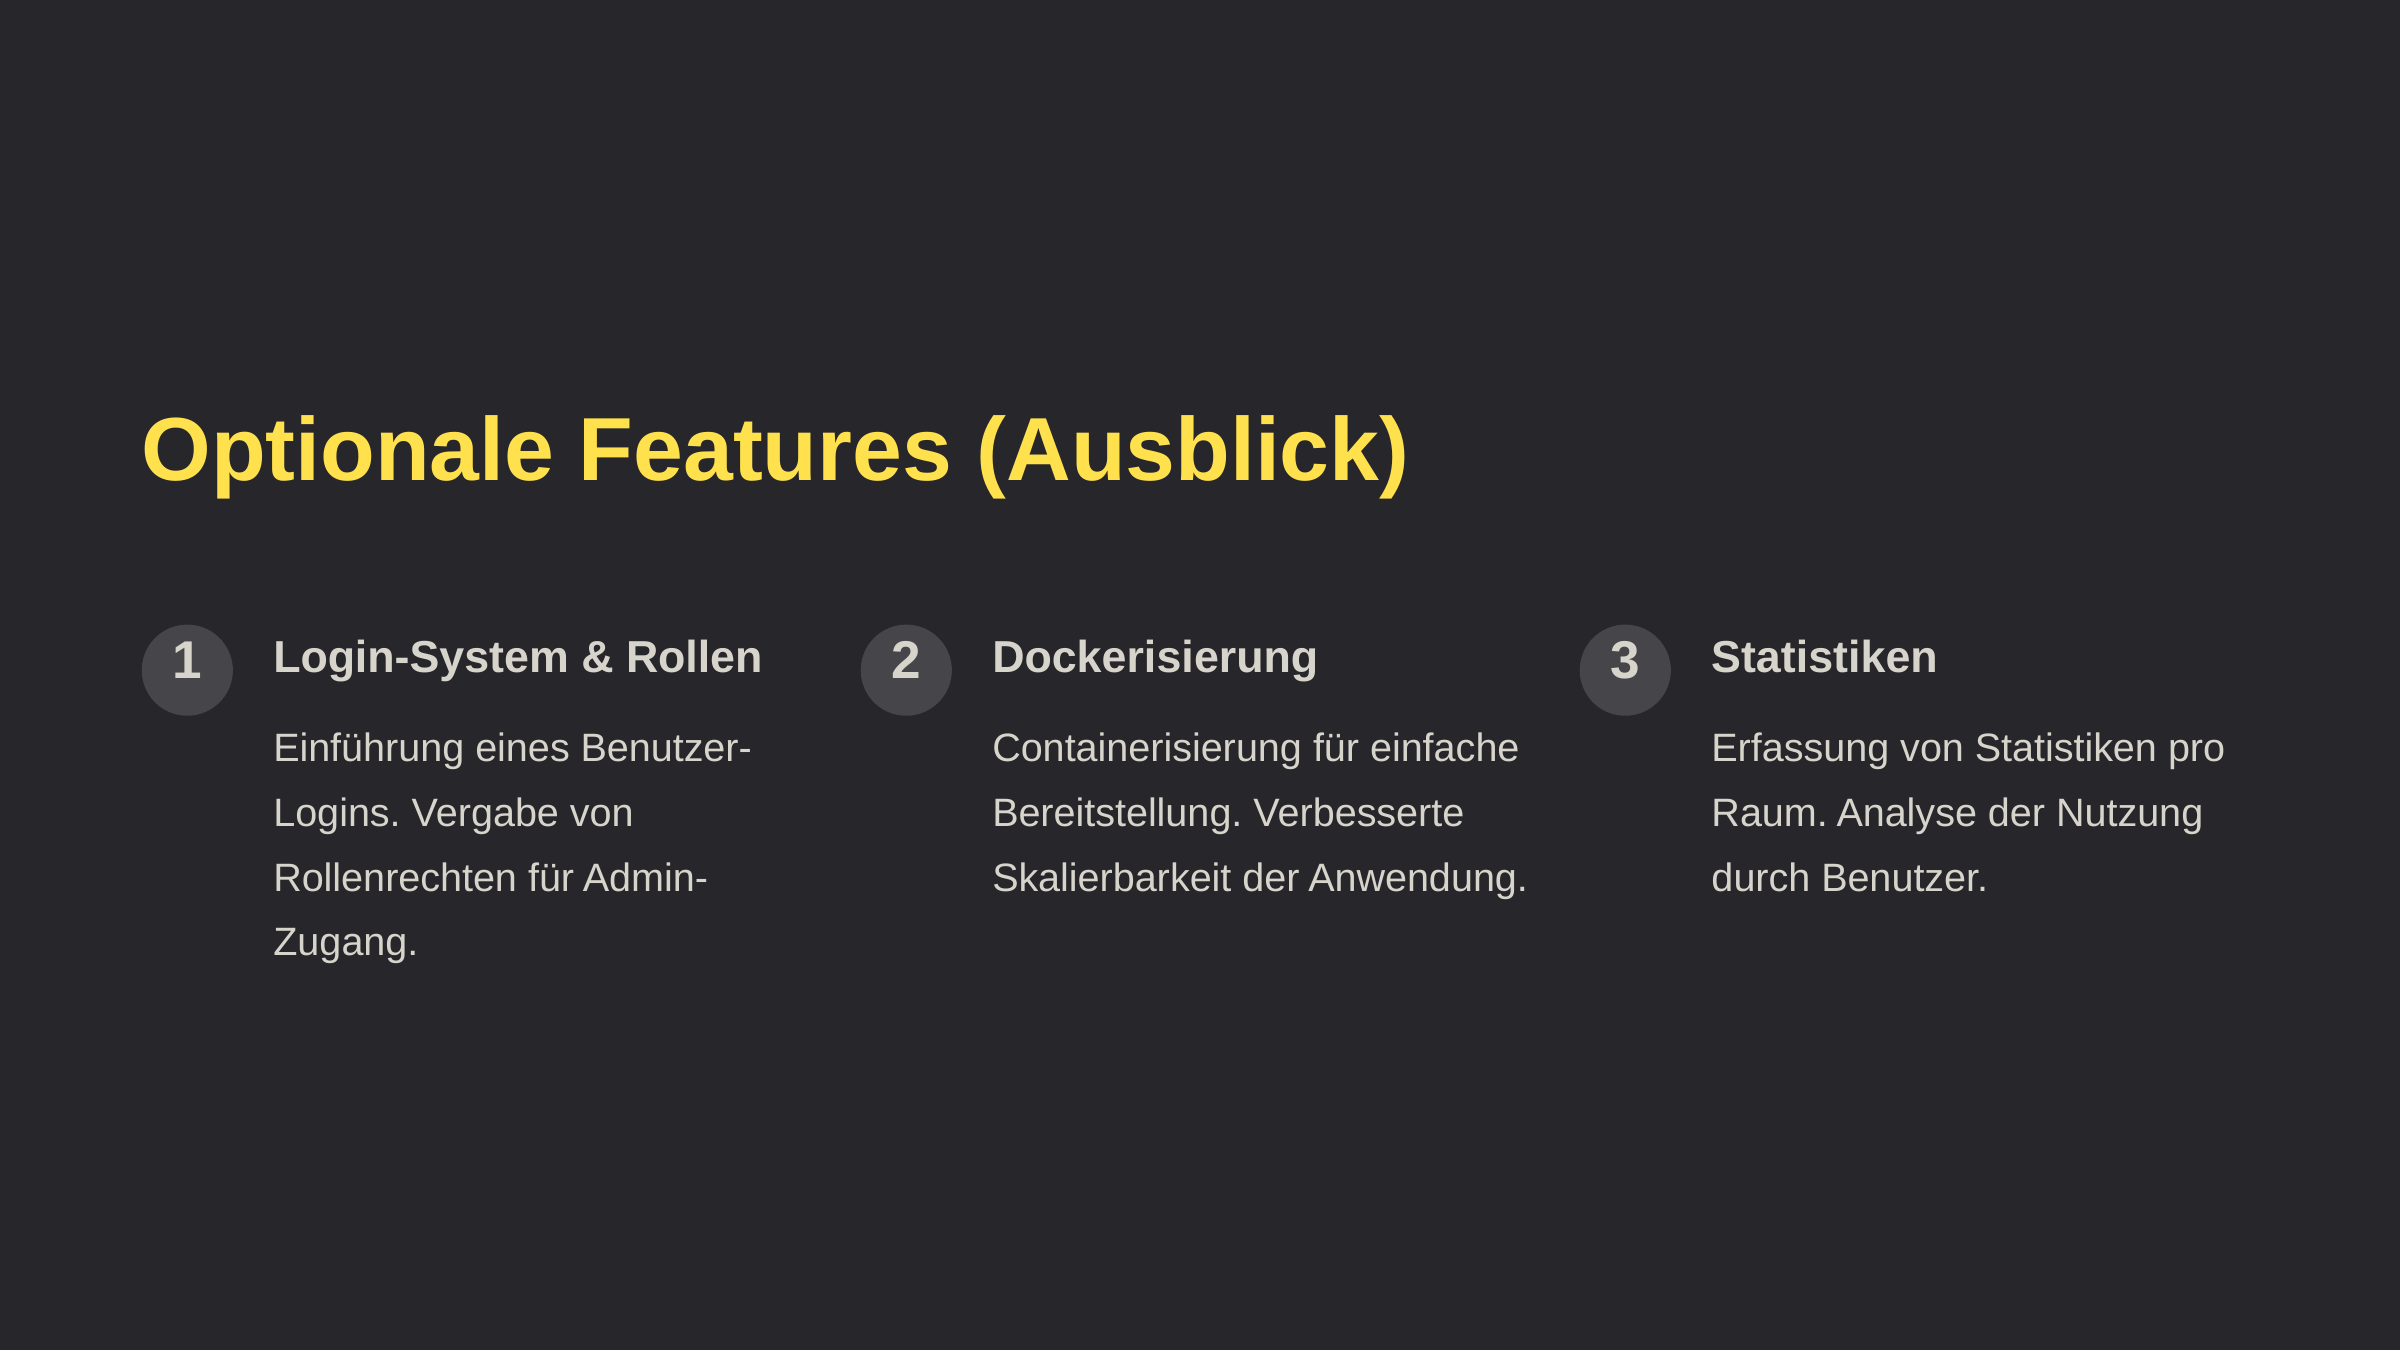

Optionale Features (Ausblick)

Login-System & Rollen

Dockerisierung

Statistiken
1
2
3
Einführung eines Benutzer-Logins. Vergabe von Rollenrechten für Admin-Zugang.
Containerisierung für einfache Bereitstellung. Verbesserte Skalierbarkeit der Anwendung.
Erfassung von Statistiken pro Raum. Analyse der Nutzung durch Benutzer.